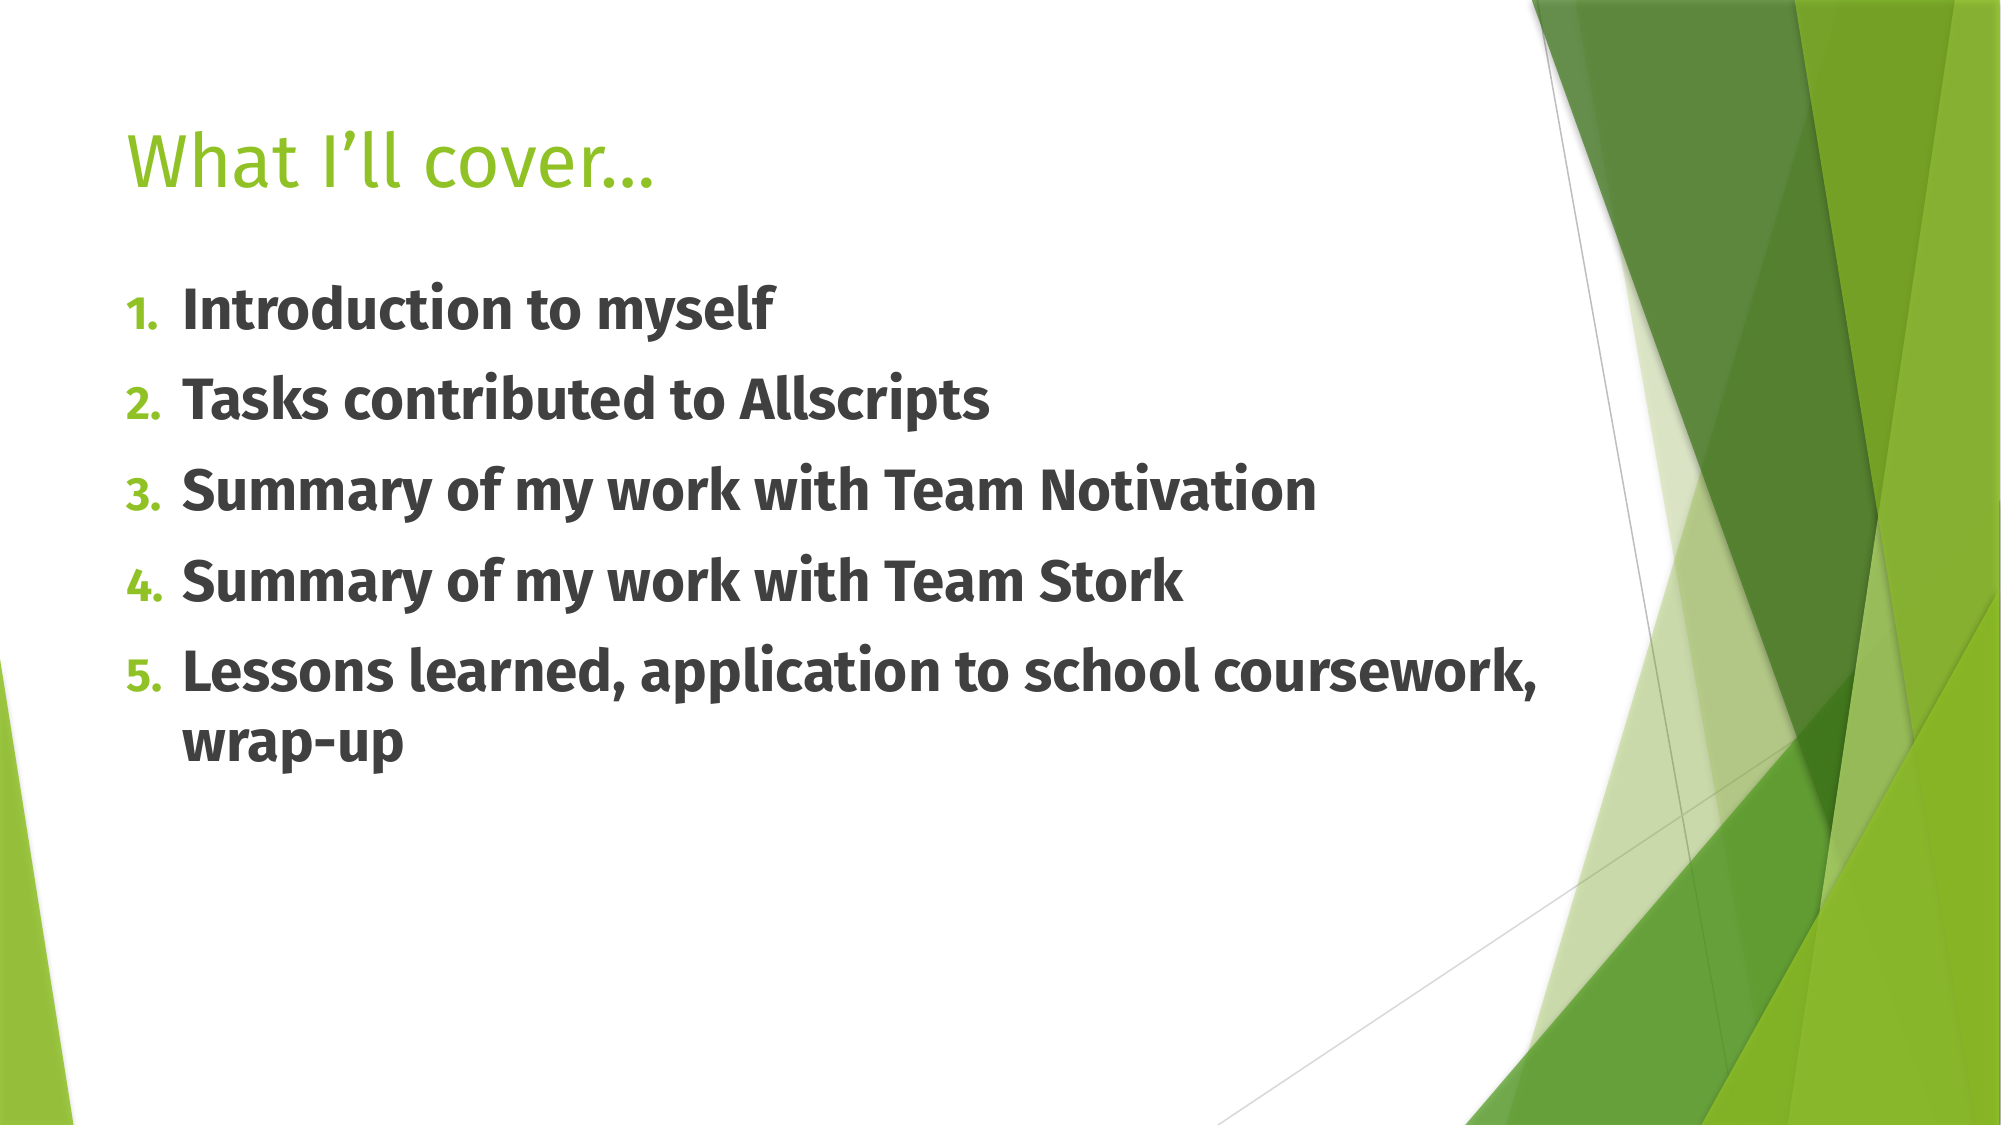

# What I’ll cover…
Introduction to myself
Tasks contributed to Allscripts
Summary of my work with Team Notivation
Summary of my work with Team Stork
Lessons learned, application to school coursework, wrap-up